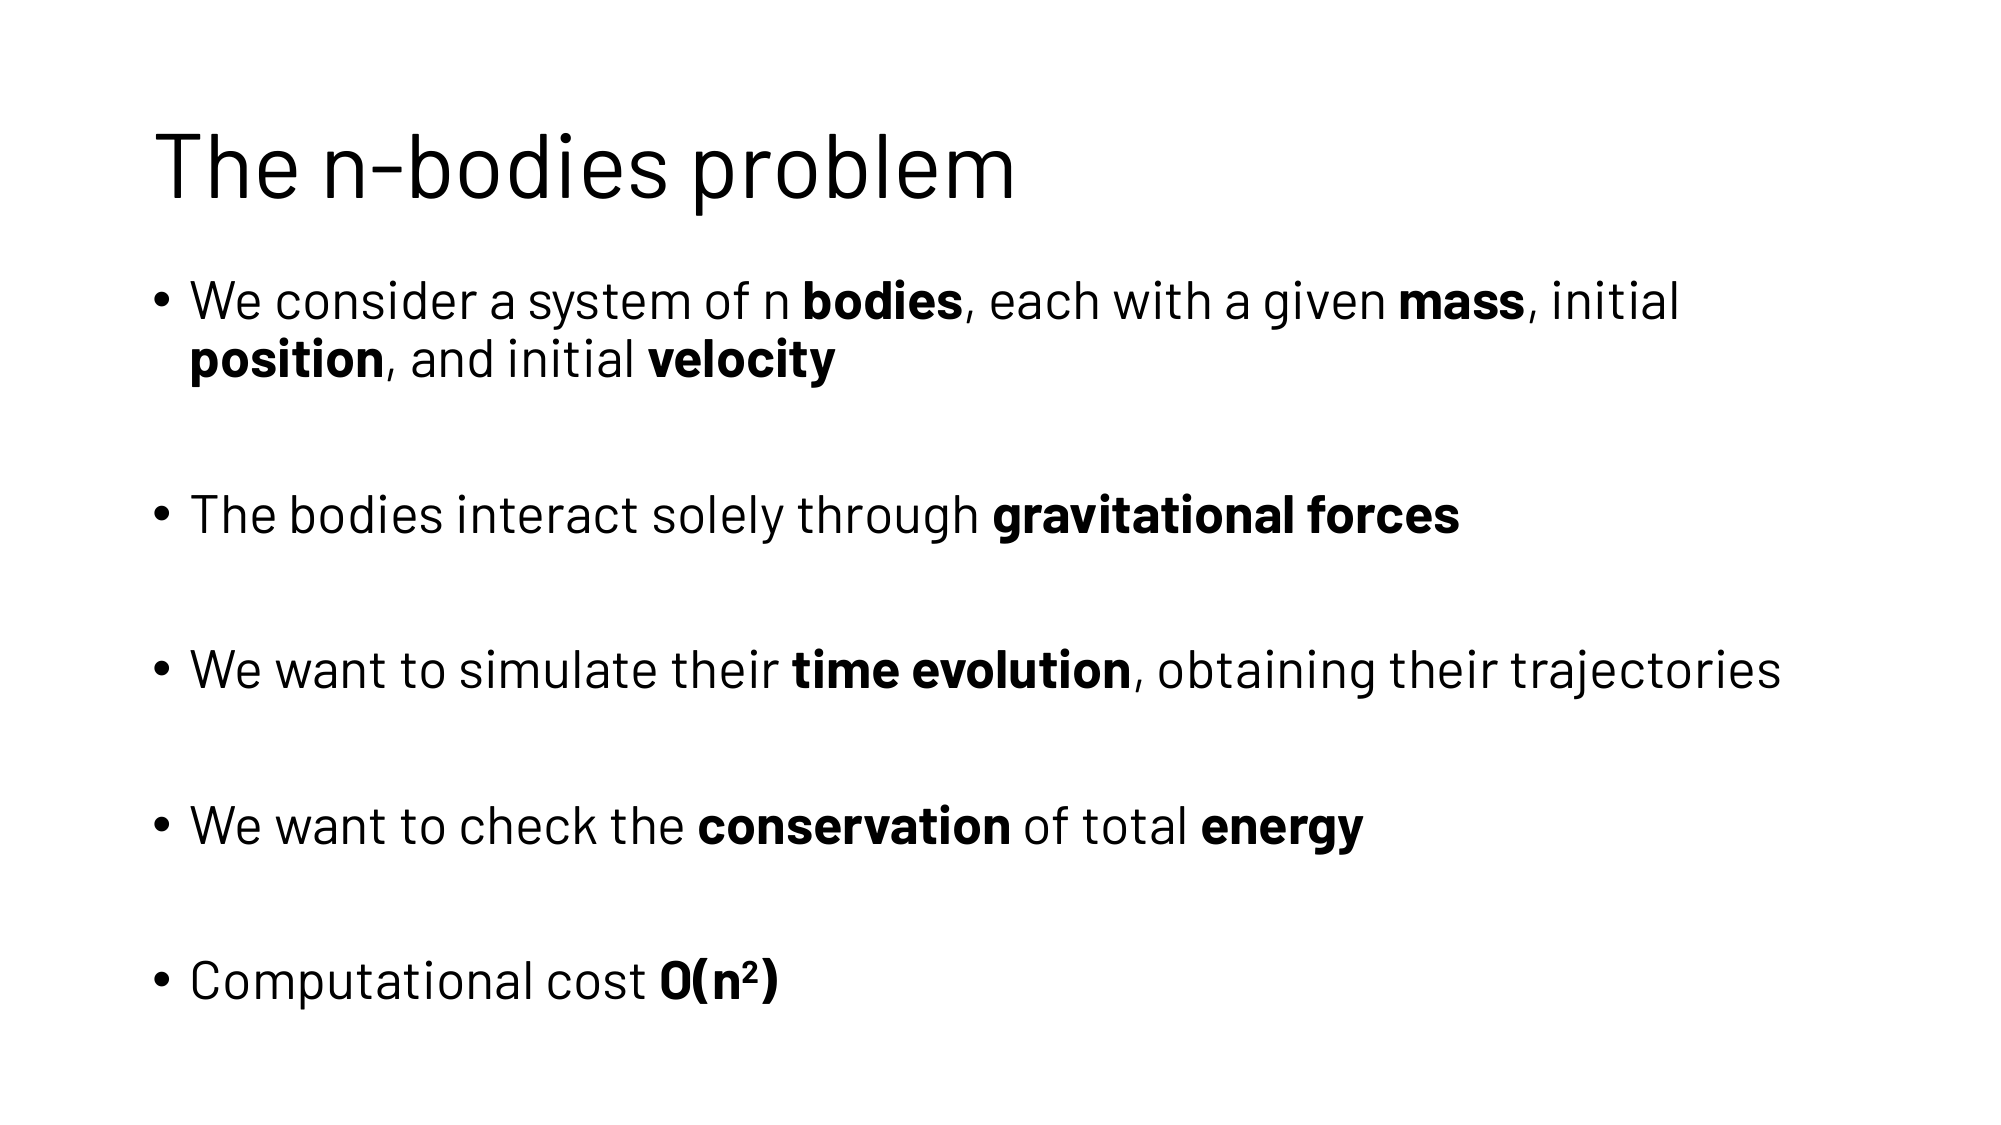

# The n-bodies problem
We consider a system of n bodies, each with a given mass, initial position, and initial velocity

The bodies interact solely through gravitational forces

We want to simulate their time evolution, obtaining their trajectories

We want to check the conservation of total energy

Computational cost O(n2)